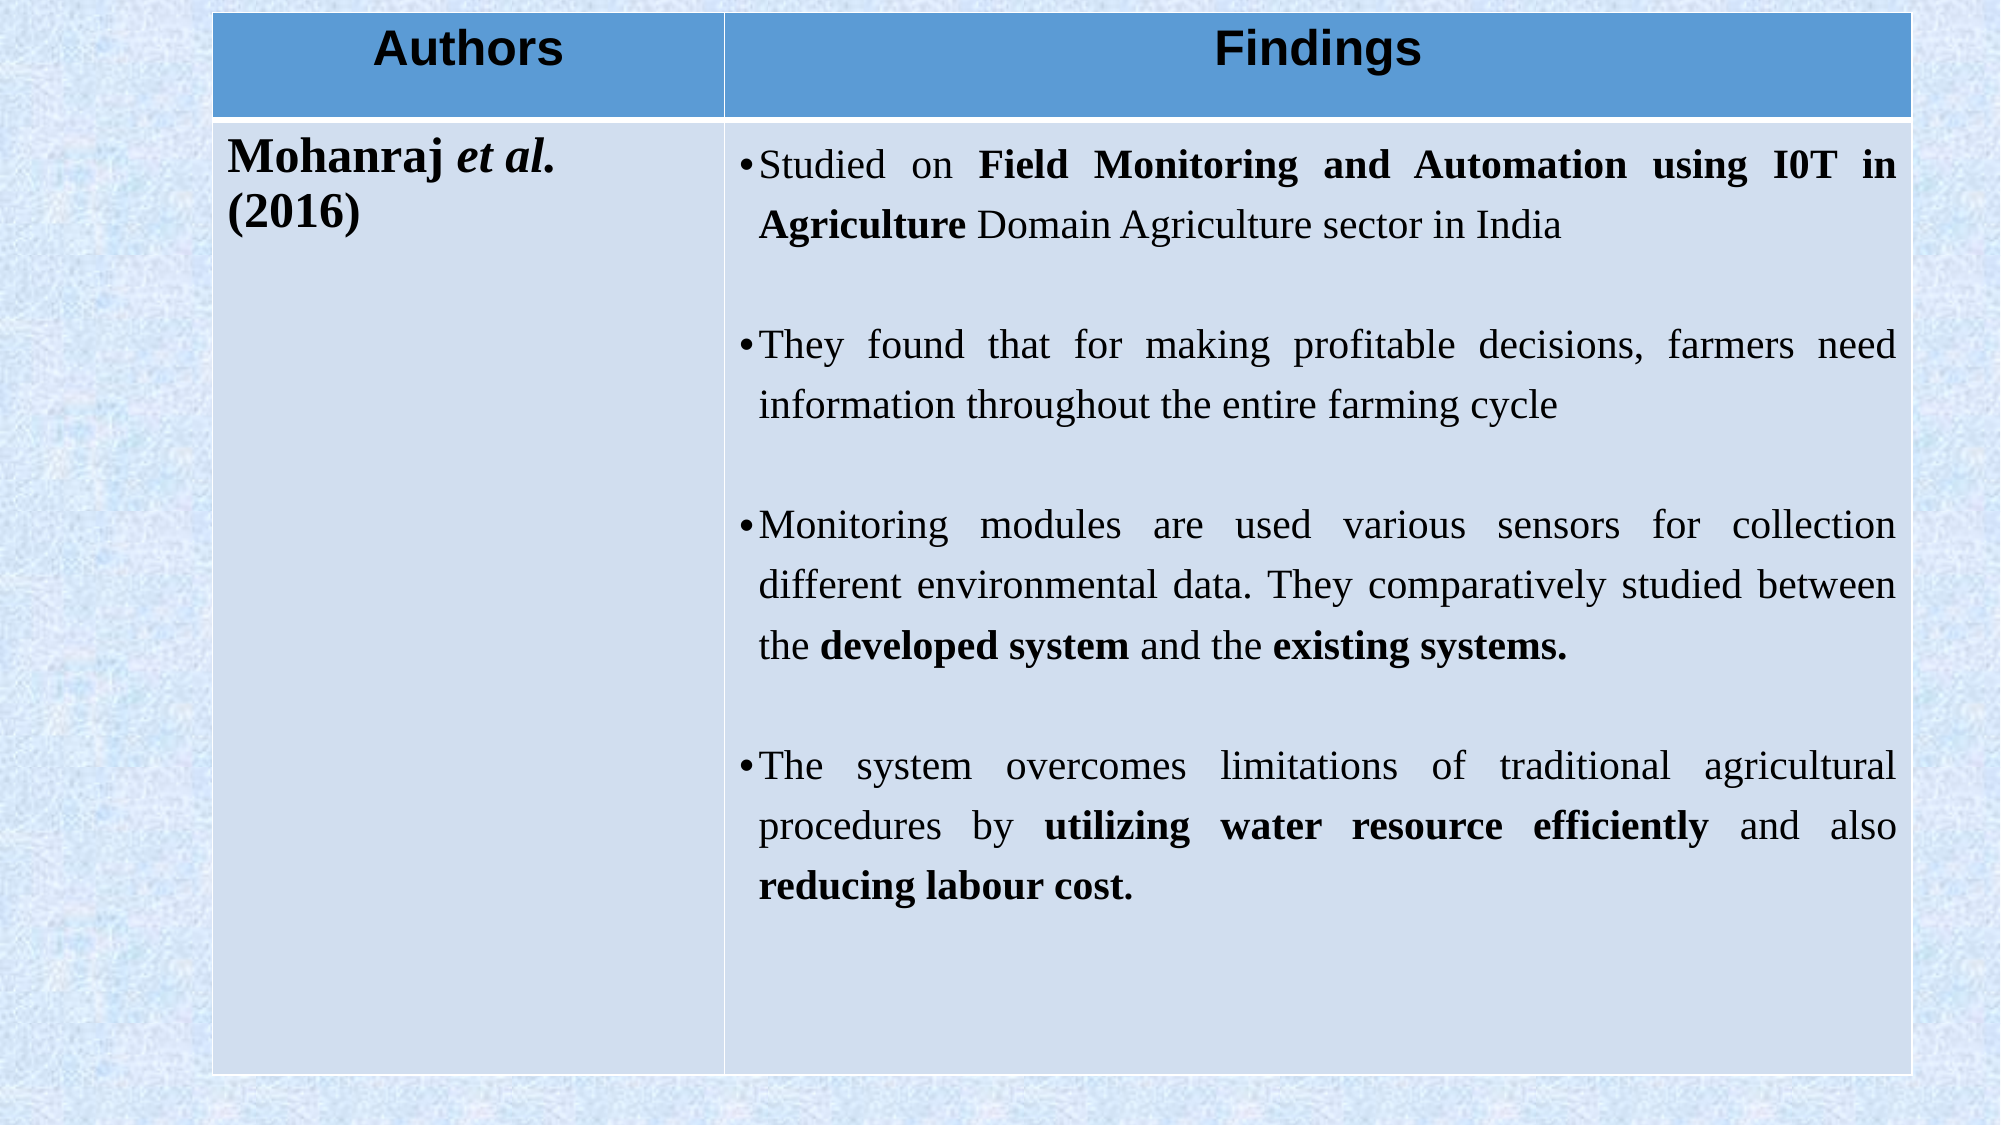

| Authors | Findings |
| --- | --- |
| Mohanraj et al. (2016) | Studied on Field Monitoring and Automation using I0T in Agriculture Domain Agriculture sector in India They found that for making profitable decisions, farmers need information throughout the entire farming cycle Monitoring modules are used various sensors for collection different environmental data. They comparatively studied between the developed system and the existing systems. The system overcomes limitations of traditional agricultural procedures by utilizing water resource efficiently and also reducing labour cost. |